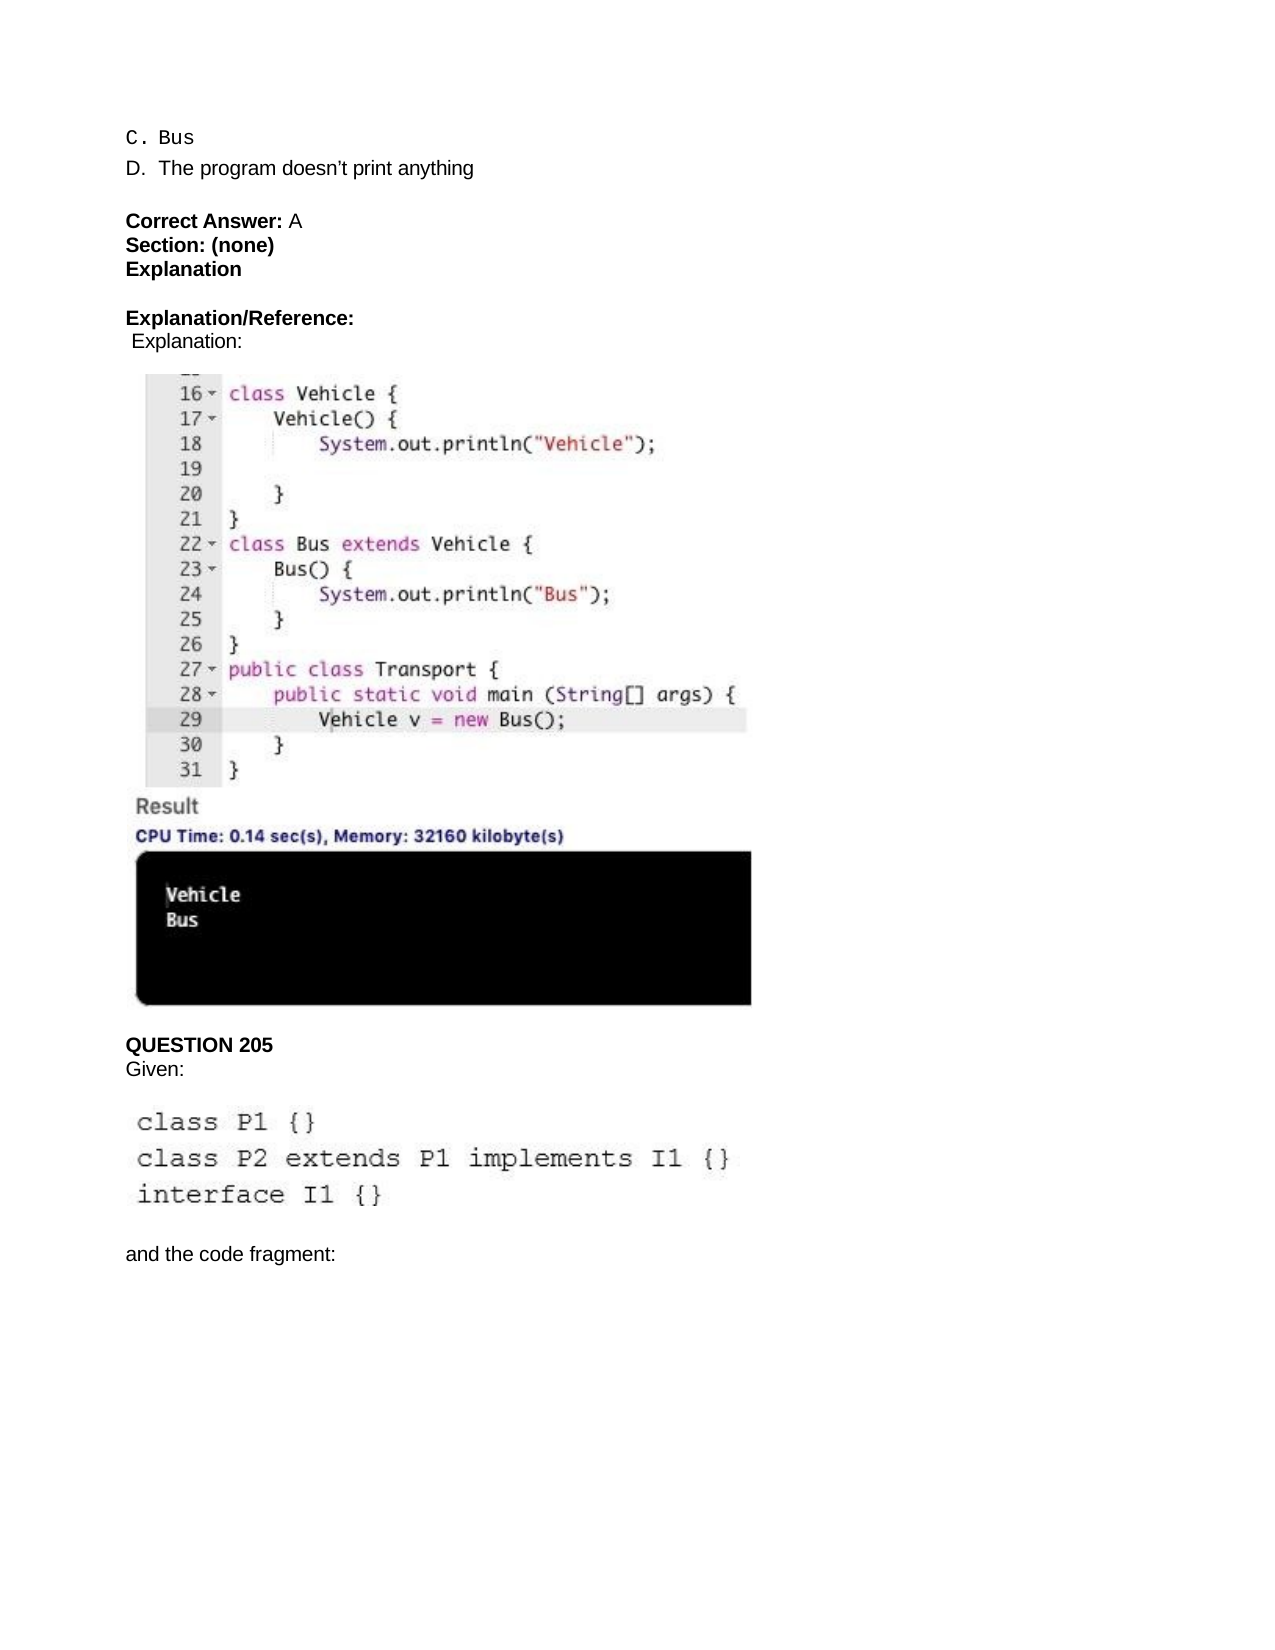

Bus
The program doesn’t print anything

Correct Answer: A  Section: (none)  Explanation

Explanation/Reference:  Explanation:

QUESTION 205
Given:

and the code fragment: